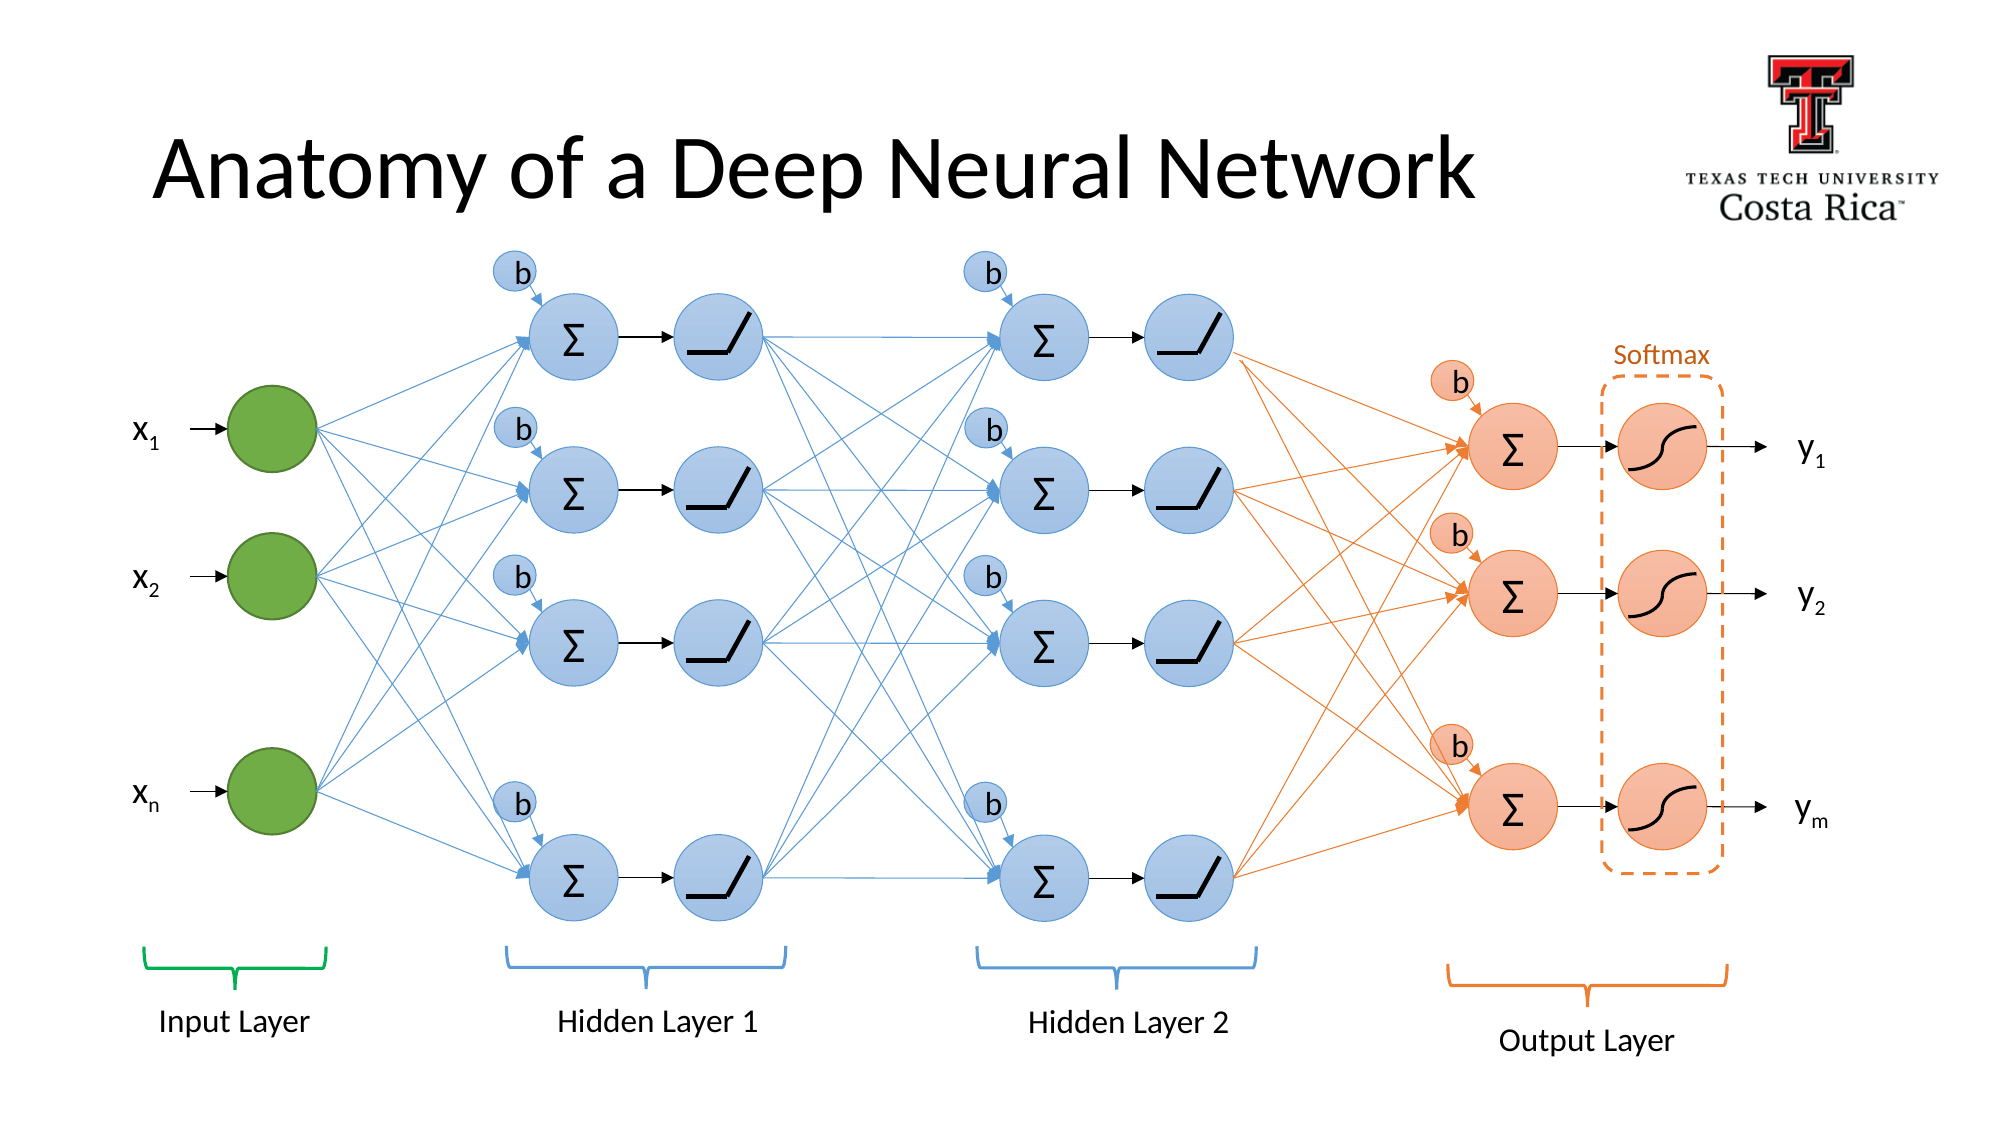

# Anatomy of a Deep Neural Network
b
b
Σ

Σ

Softmax
b

x1

Σ

y1

b
b
Σ

Σ

b
x2

Σ

y2

b
b
Σ

Σ

b
xn

Σ

ym

b
b
Σ

Σ

Input Layer
Hidden Layer 1
Hidden Layer 2
Output Layer